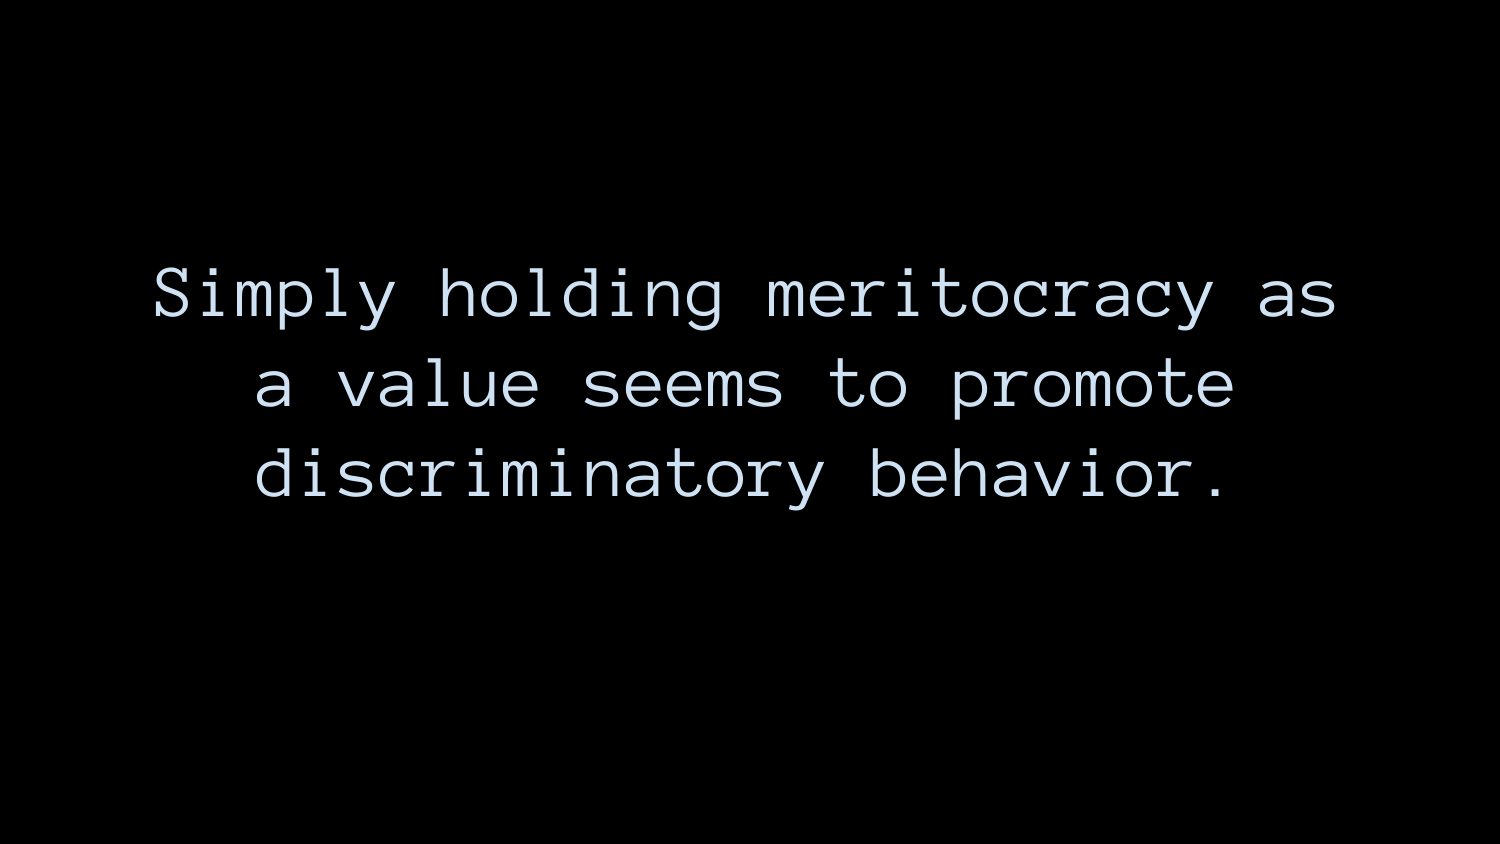

Simply holding meritocracy as a value seems to promote discriminatory behavior.